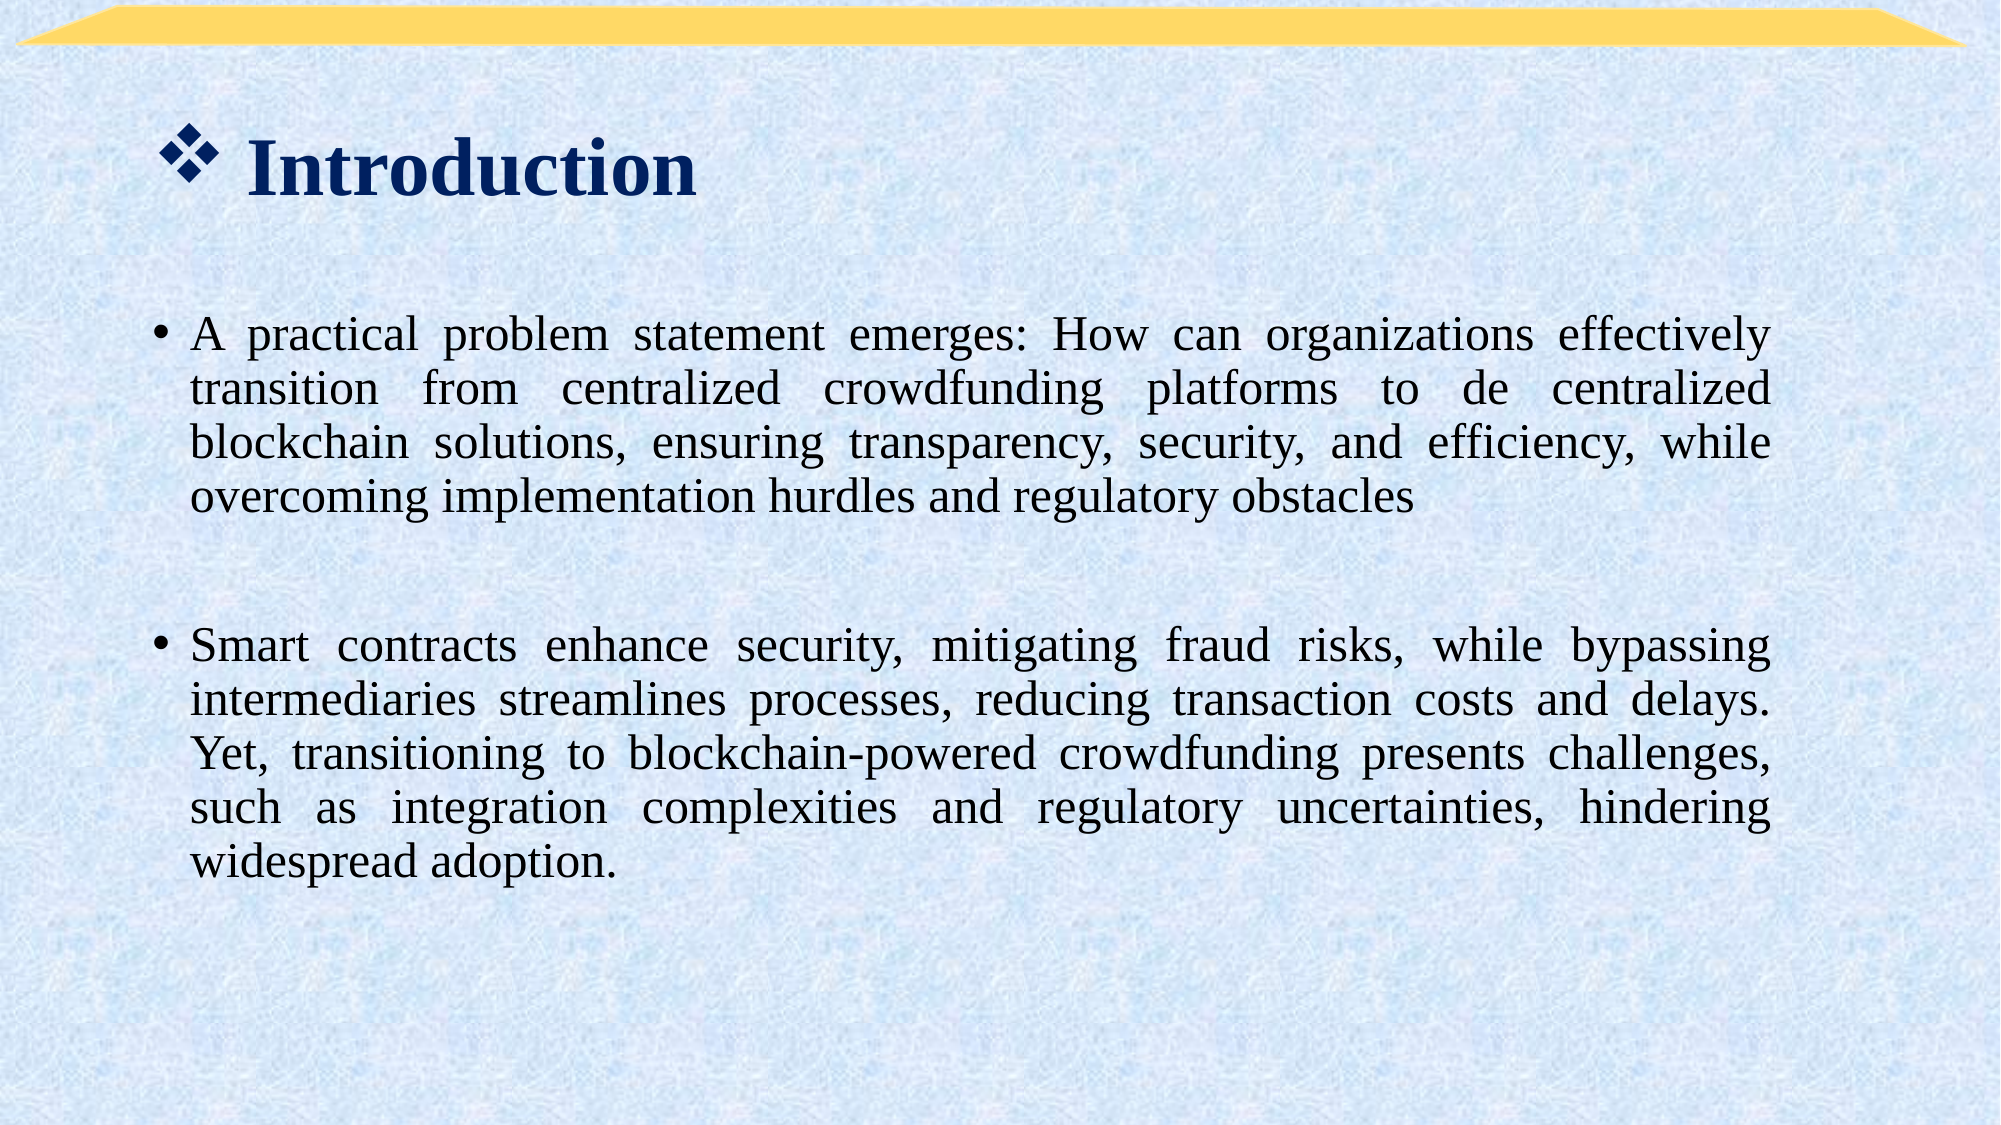

# Introduction
A practical problem statement emerges: How can organizations effectively transition from centralized crowdfunding platforms to de centralized blockchain solutions, ensuring transparency, security, and efficiency, while overcoming implementation hurdles and regulatory obstacles

Smart contracts enhance security, mitigating fraud risks, while bypassing intermediaries streamlines processes, reducing transaction costs and delays. Yet, transitioning to blockchain-powered crowdfunding presents challenges, such as integration complexities and regulatory uncertainties, hindering widespread adoption.